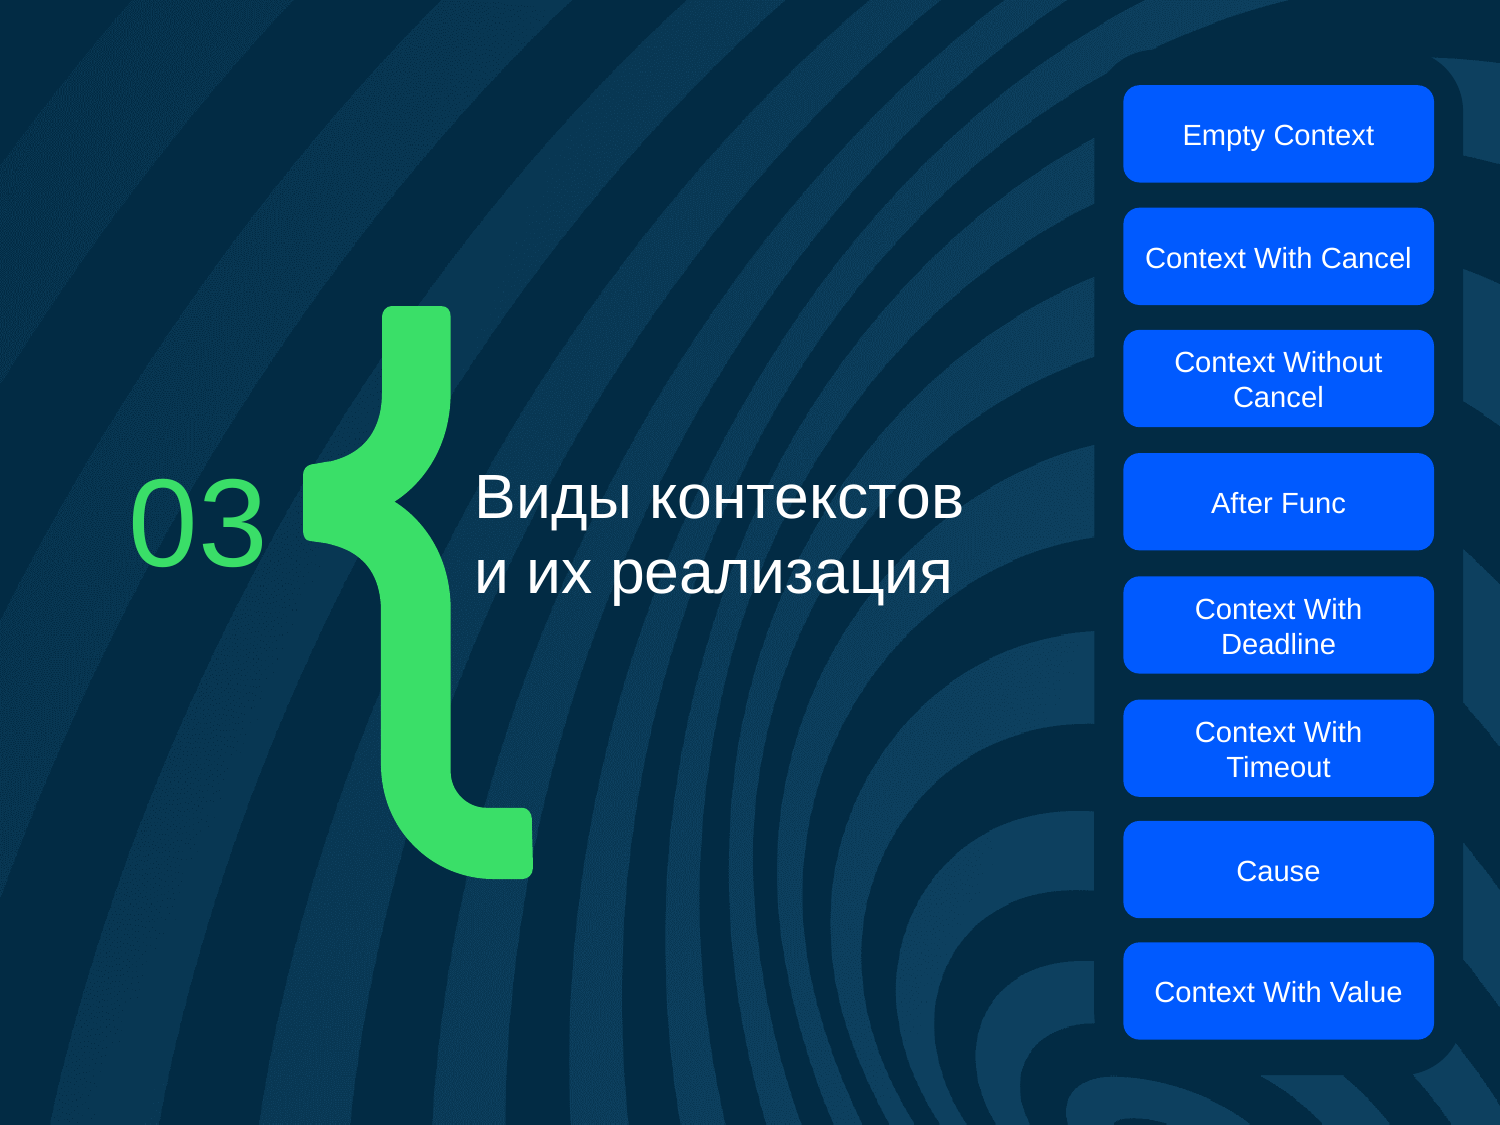

Empty Context
Context With Cancel
Context Without Cancel
03
After Func
Виды контекстов и их реализация

Context With Deadline
Context With Timeout
Cause
Context With Value